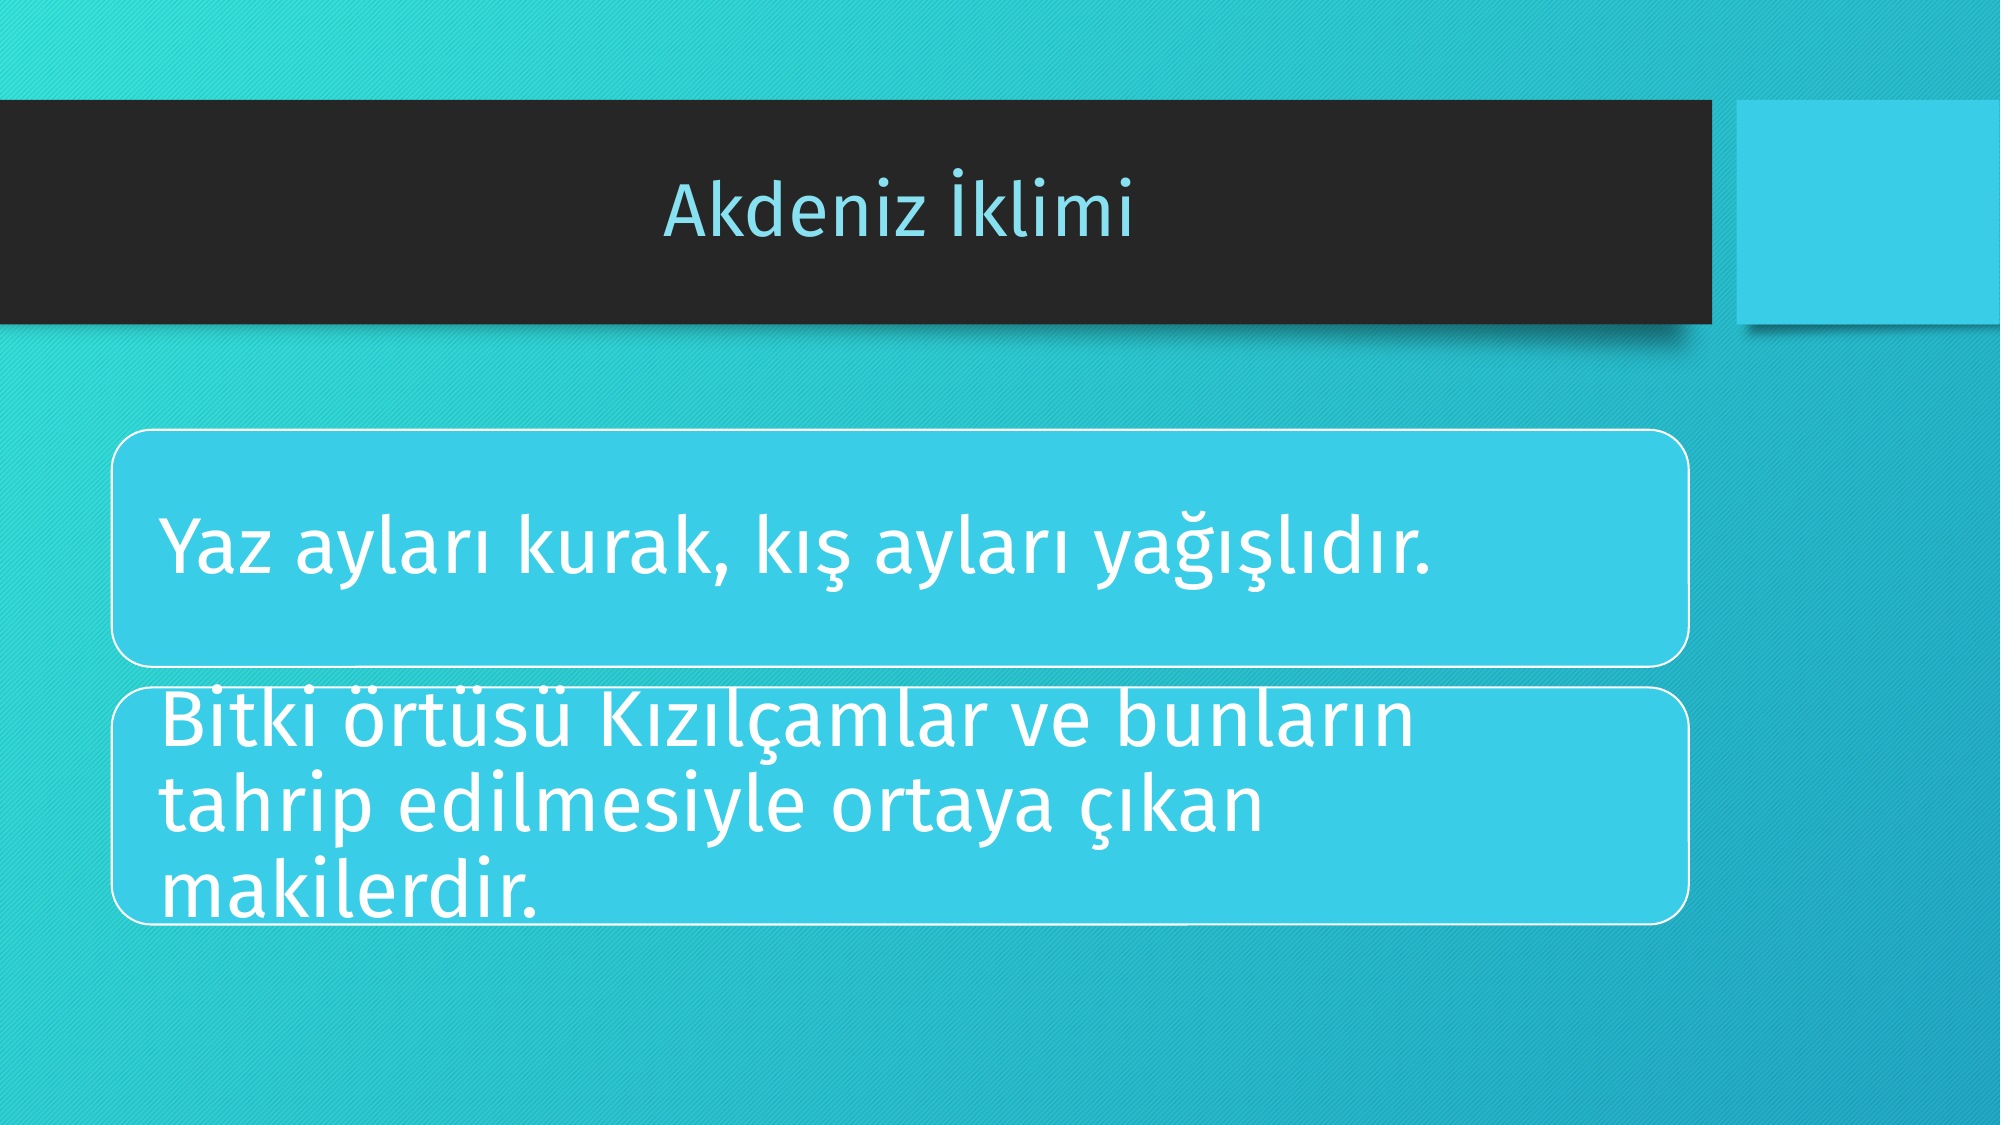

# Akdeniz İklimi
Yaz ayları kurak, kış ayları yağışlıdır.
Bitki örtüsü Kızılçamlar ve bunların tahrip edilmesiyle ortaya çıkan makilerdir.